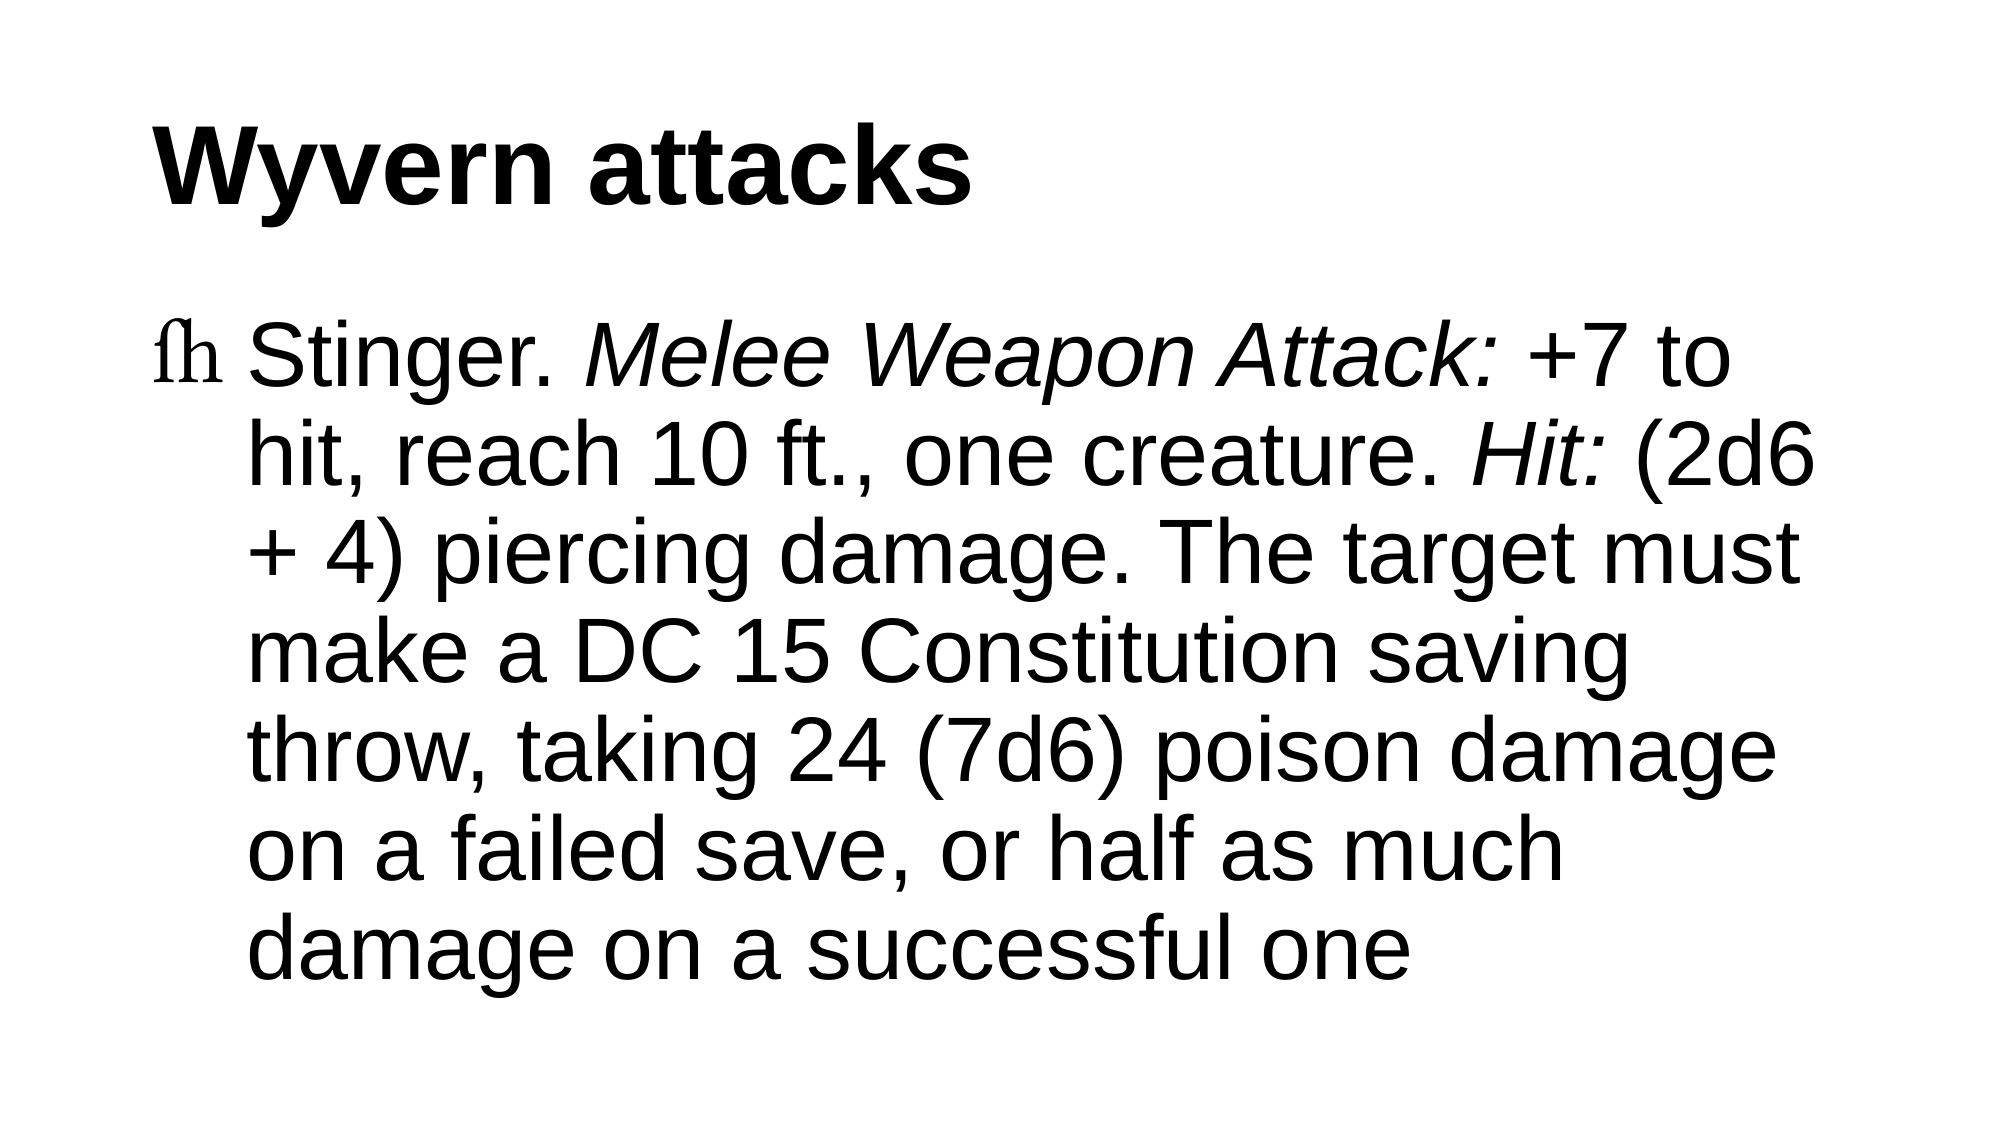

# Wyvern attacks
Stinger. Melee Weapon Attack: +7 to hit, reach 10 ft., one creature. Hit: (2d6 + 4) piercing damage. The target must make a DC 15 Constitution saving throw, taking 24 (7d6) poison damage on a failed save, or half as much damage on a successful one